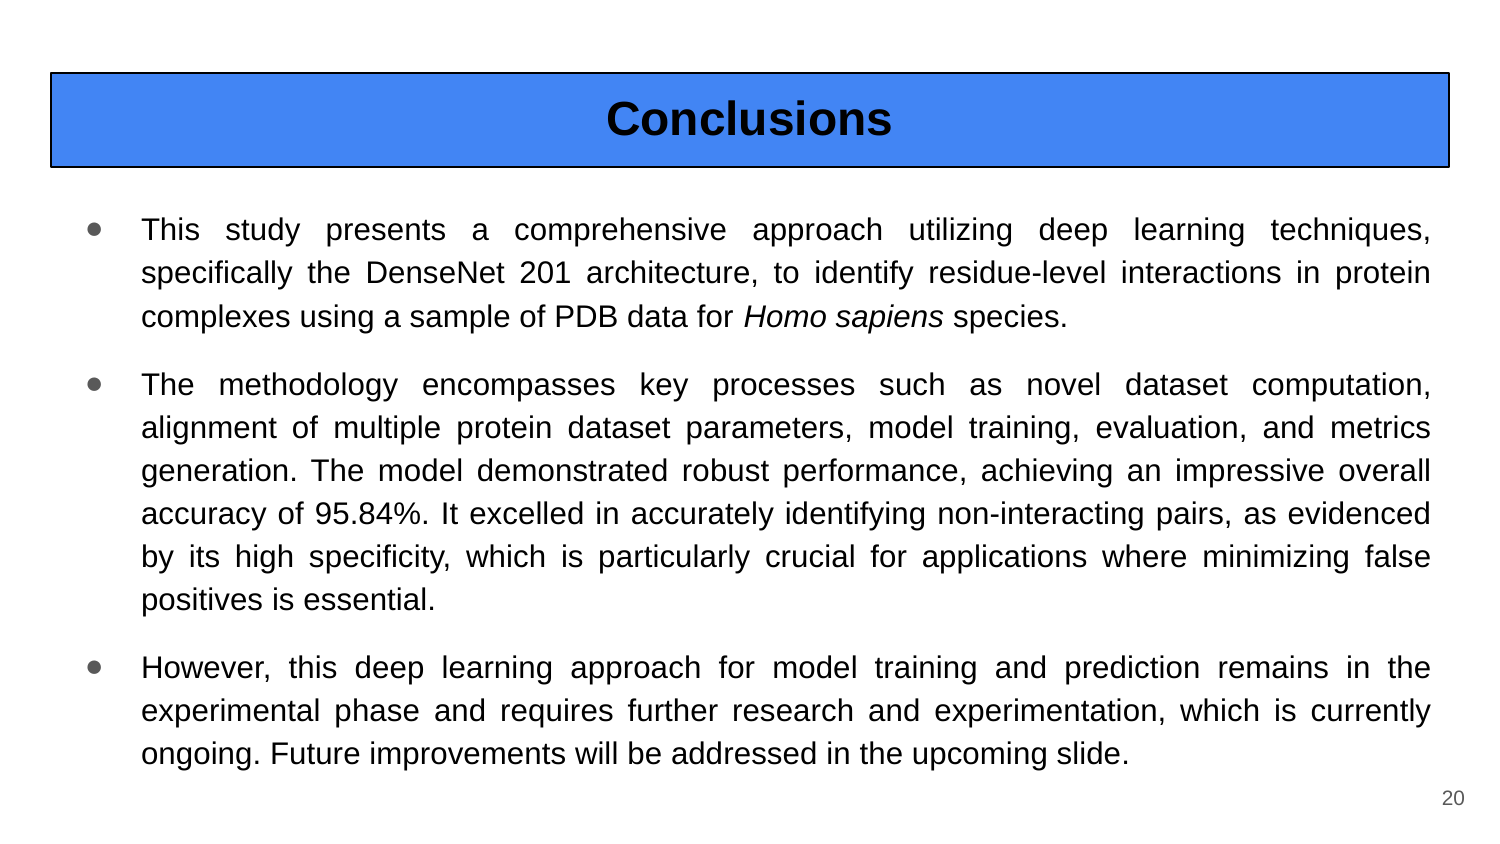

# Conclusions
This study presents a comprehensive approach utilizing deep learning techniques, specifically the DenseNet 201 architecture, to identify residue-level interactions in protein complexes using a sample of PDB data for Homo sapiens species.
The methodology encompasses key processes such as novel dataset computation, alignment of multiple protein dataset parameters, model training, evaluation, and metrics generation. The model demonstrated robust performance, achieving an impressive overall accuracy of 95.84%. It excelled in accurately identifying non-interacting pairs, as evidenced by its high specificity, which is particularly crucial for applications where minimizing false positives is essential.
However, this deep learning approach for model training and prediction remains in the experimental phase and requires further research and experimentation, which is currently ongoing. Future improvements will be addressed in the upcoming slide.
20